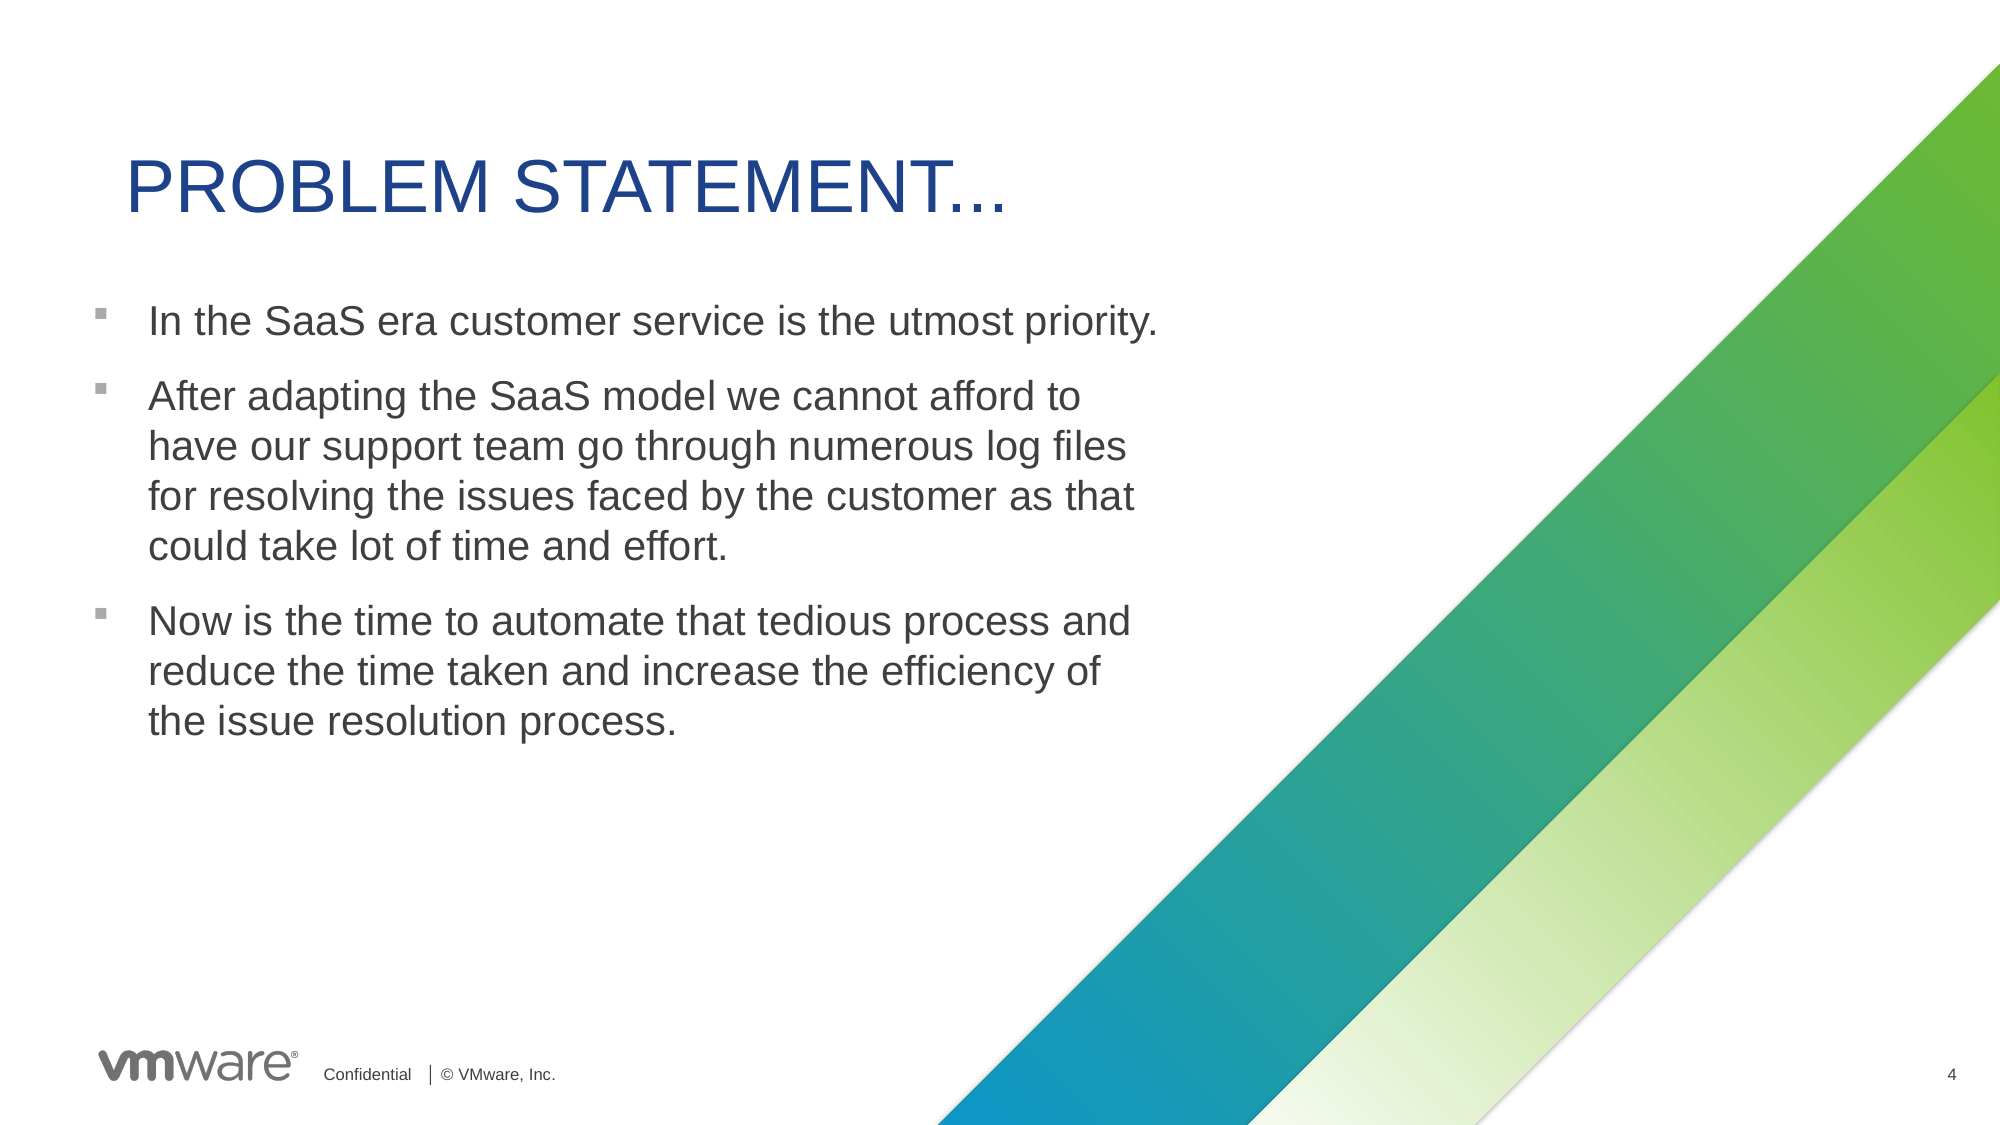

# PROBLEM STATEMENT...
In the SaaS era customer service is the utmost priority.
After adapting the SaaS model we cannot afford to have our support team go through numerous log files for resolving the issues faced by the customer as that could take lot of time and effort.
Now is the time to automate that tedious process and reduce the time taken and increase the efficiency of the issue resolution process.